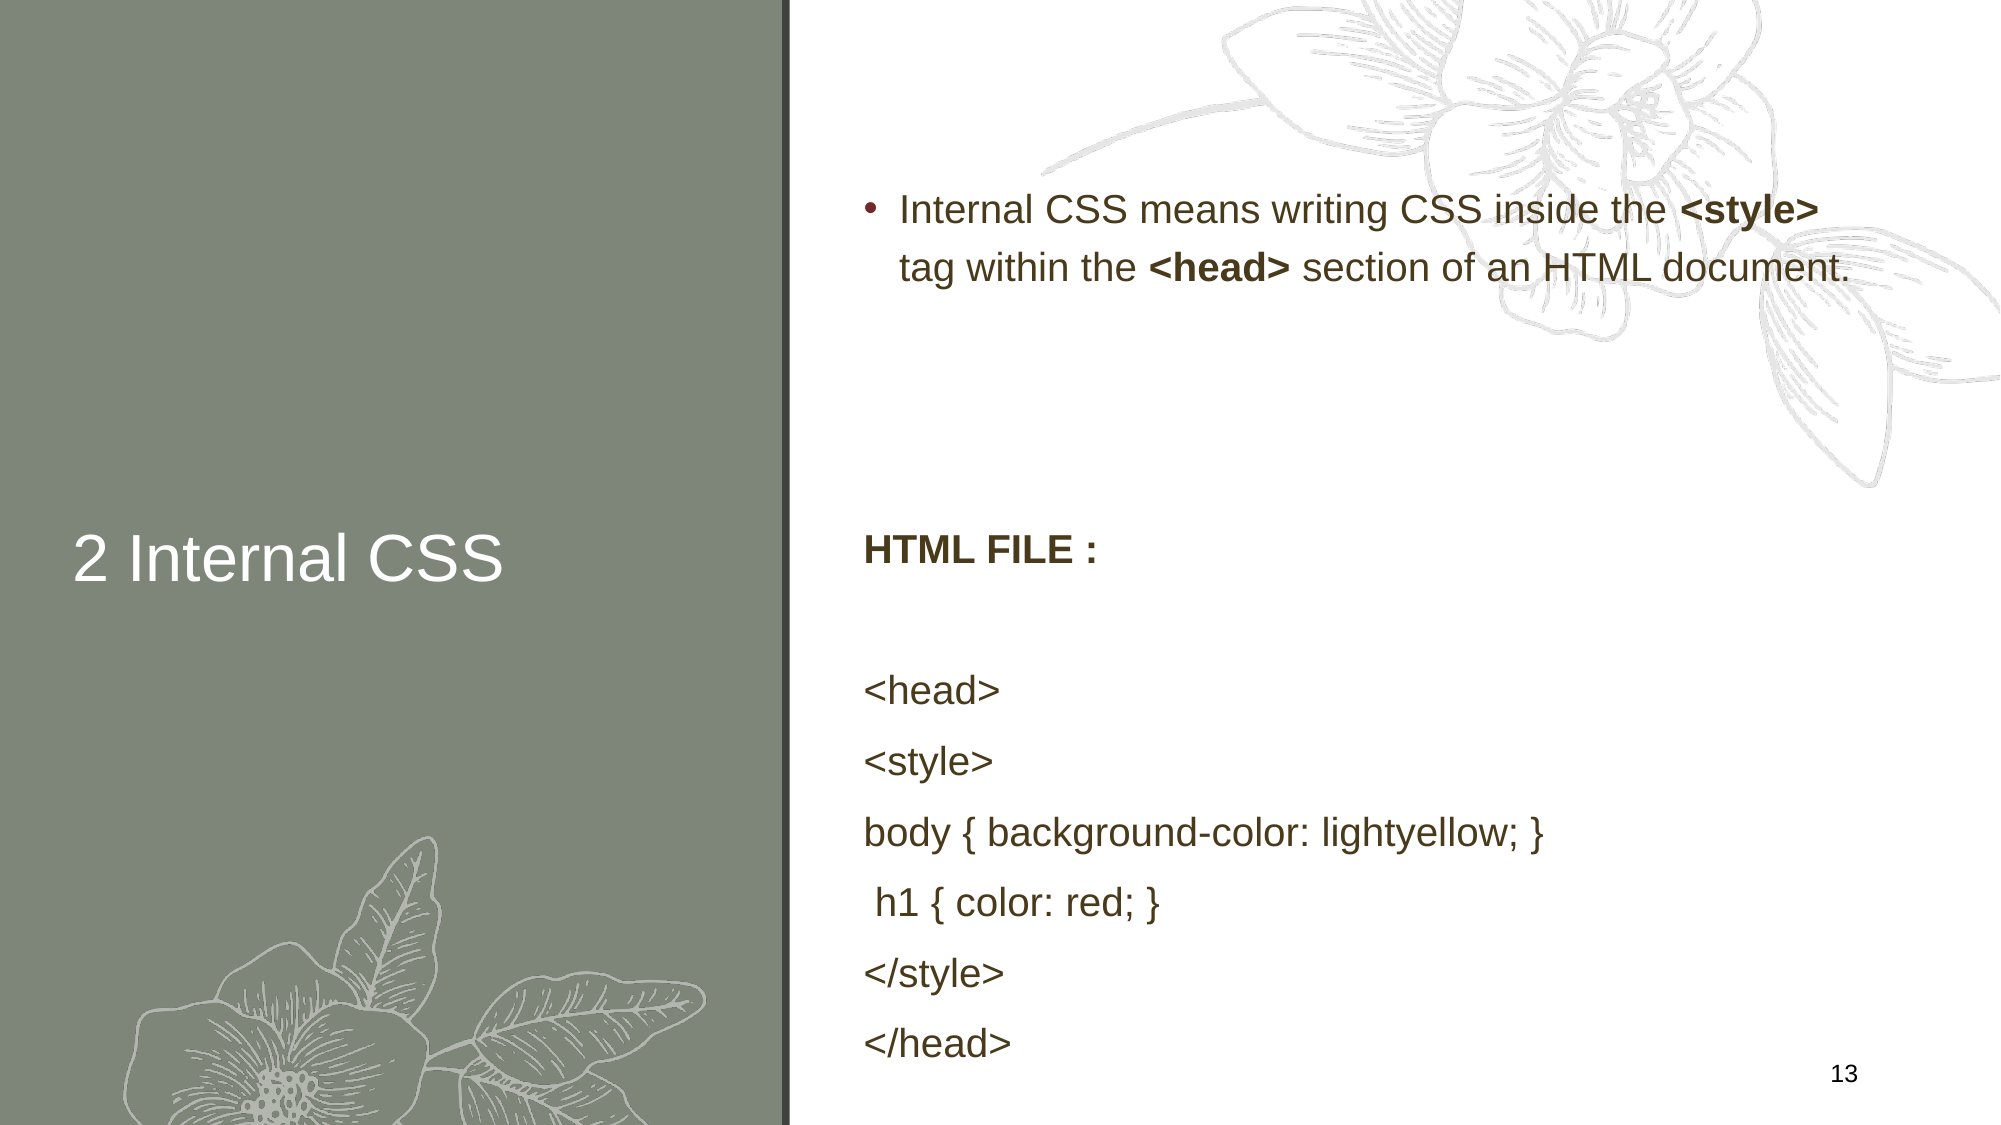

Internal CSS means writing CSS inside the <style> tag within the <head> section of an HTML document.

HTML FILE :

<head>
<style>
body { background-color: lightyellow; }
 h1 { color: red; }
</style>
</head>
# 2 Internal CSS
13